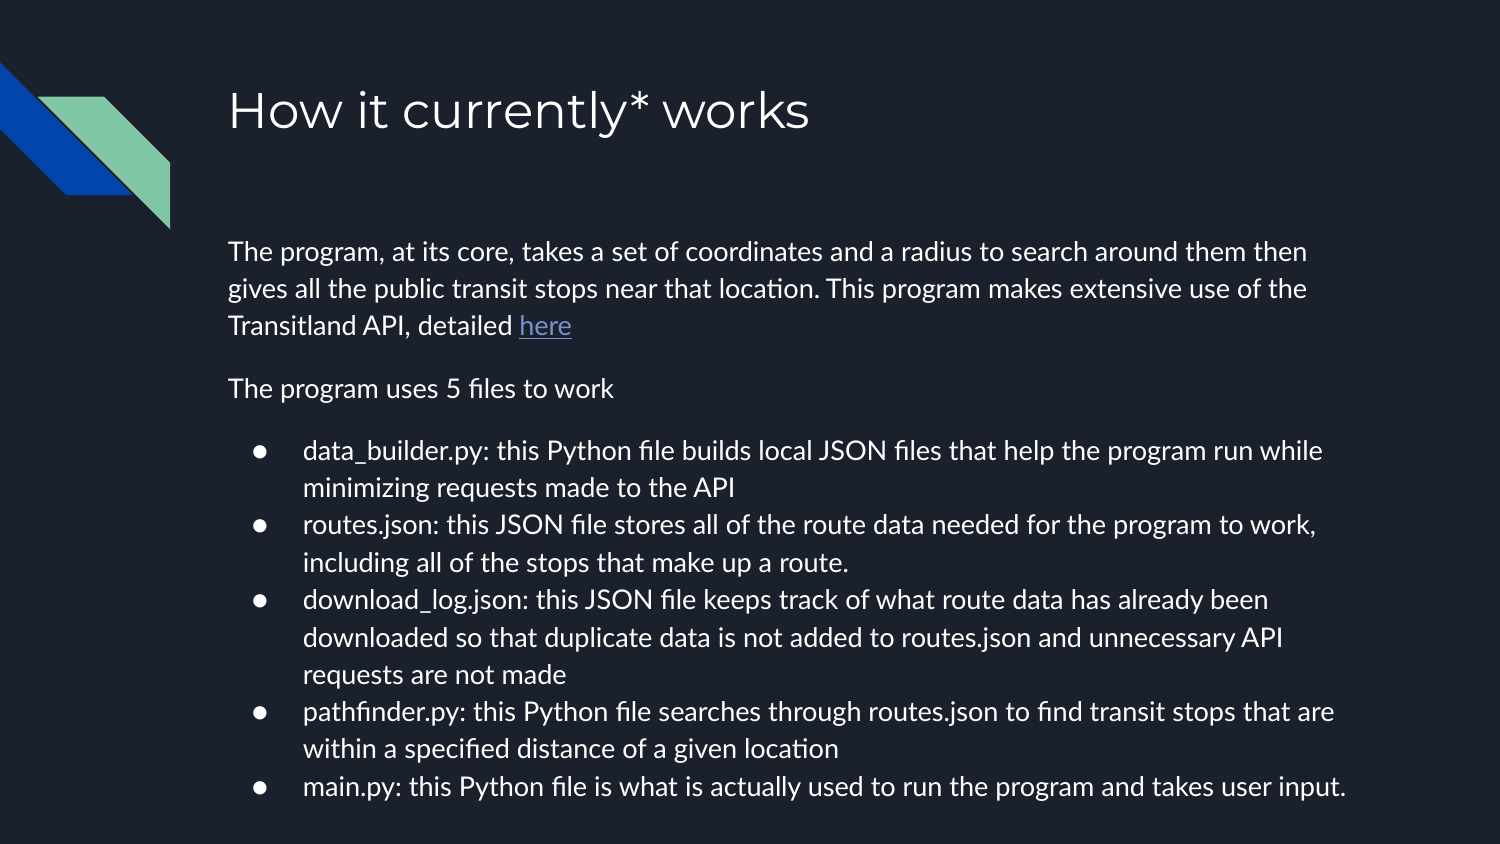

# How it currently* works
The program, at its core, takes a set of coordinates and a radius to search around them then gives all the public transit stops near that location. This program makes extensive use of the Transitland API, detailed here
The program uses 5 files to work
data_builder.py: this Python file builds local JSON files that help the program run while minimizing requests made to the API
routes.json: this JSON file stores all of the route data needed for the program to work, including all of the stops that make up a route.
download_log.json: this JSON file keeps track of what route data has already been downloaded so that duplicate data is not added to routes.json and unnecessary API requests are not made
pathfinder.py: this Python file searches through routes.json to find transit stops that are within a specified distance of a given location
main.py: this Python file is what is actually used to run the program and takes user input.